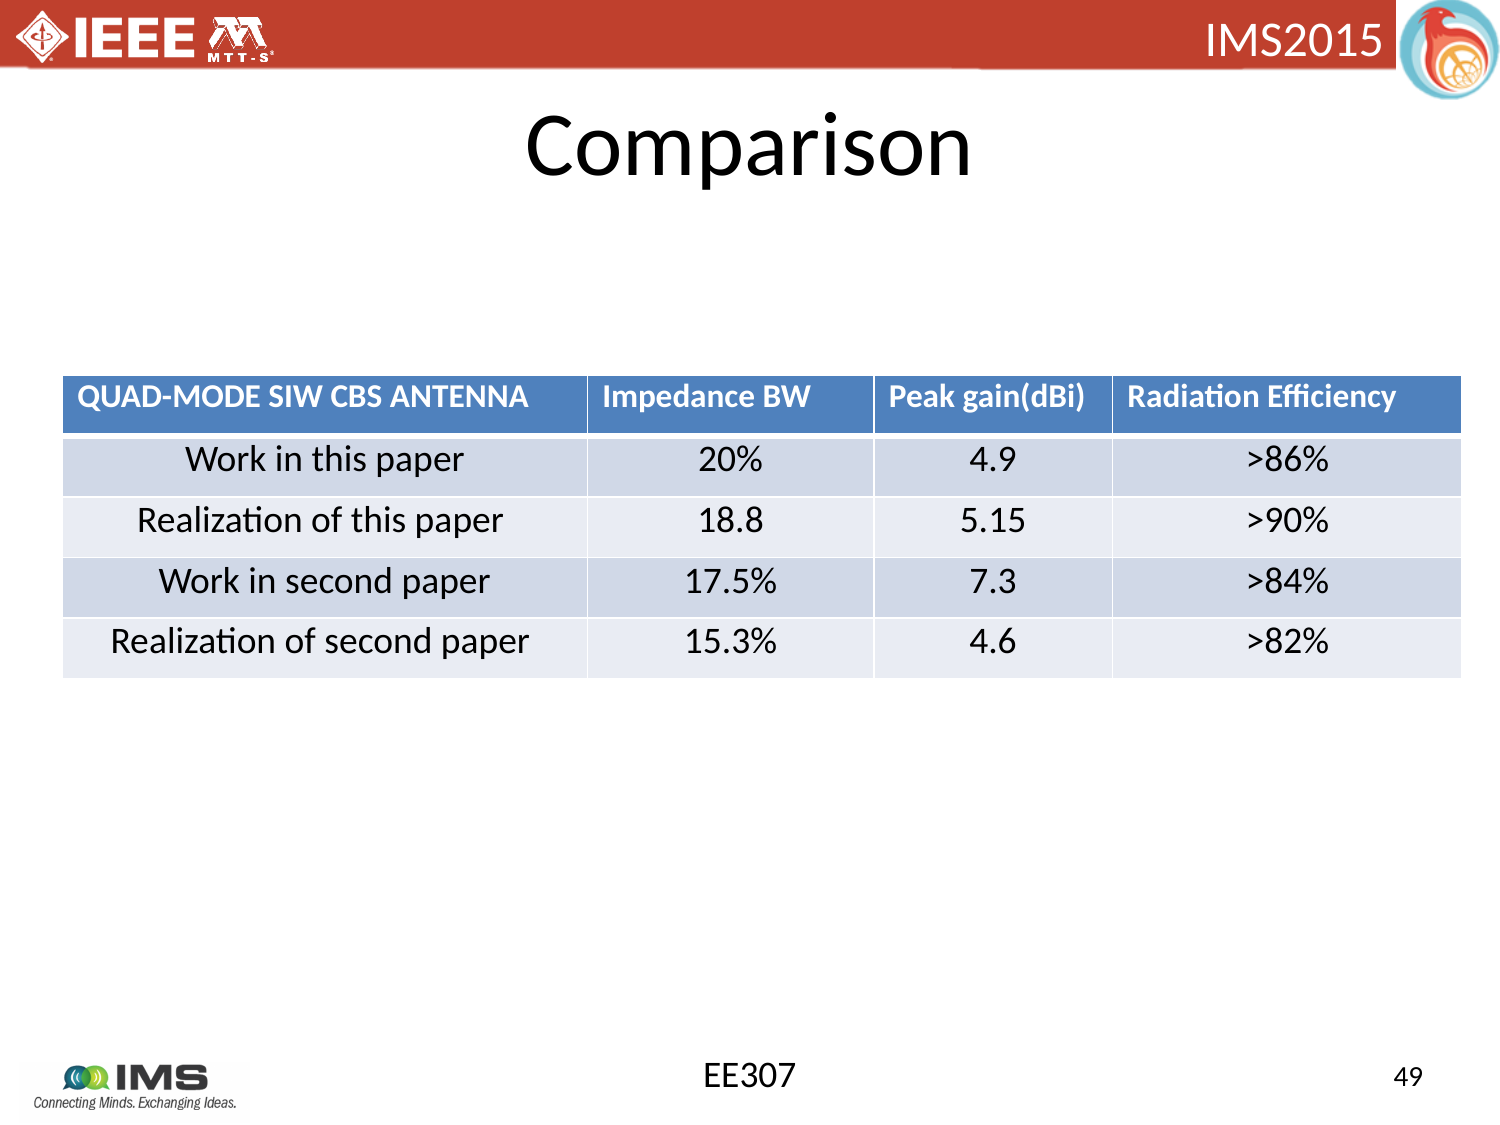

# Comparison

| QUAD-MODE SIW CBS ANTENNA | Impedance BW | Peak gain(dBi) | Radiation Efficiency |
| --- | --- | --- | --- |
| Work in this paper | 20% | 4.9 | >86% |
| Realization of this paper | 18.8 | 5.15 | >90% |
| Work in second paper | 17.5% | 7.3 | >84% |
| Realization of second paper | 15.3% | 4.6 | >82% |
EE307